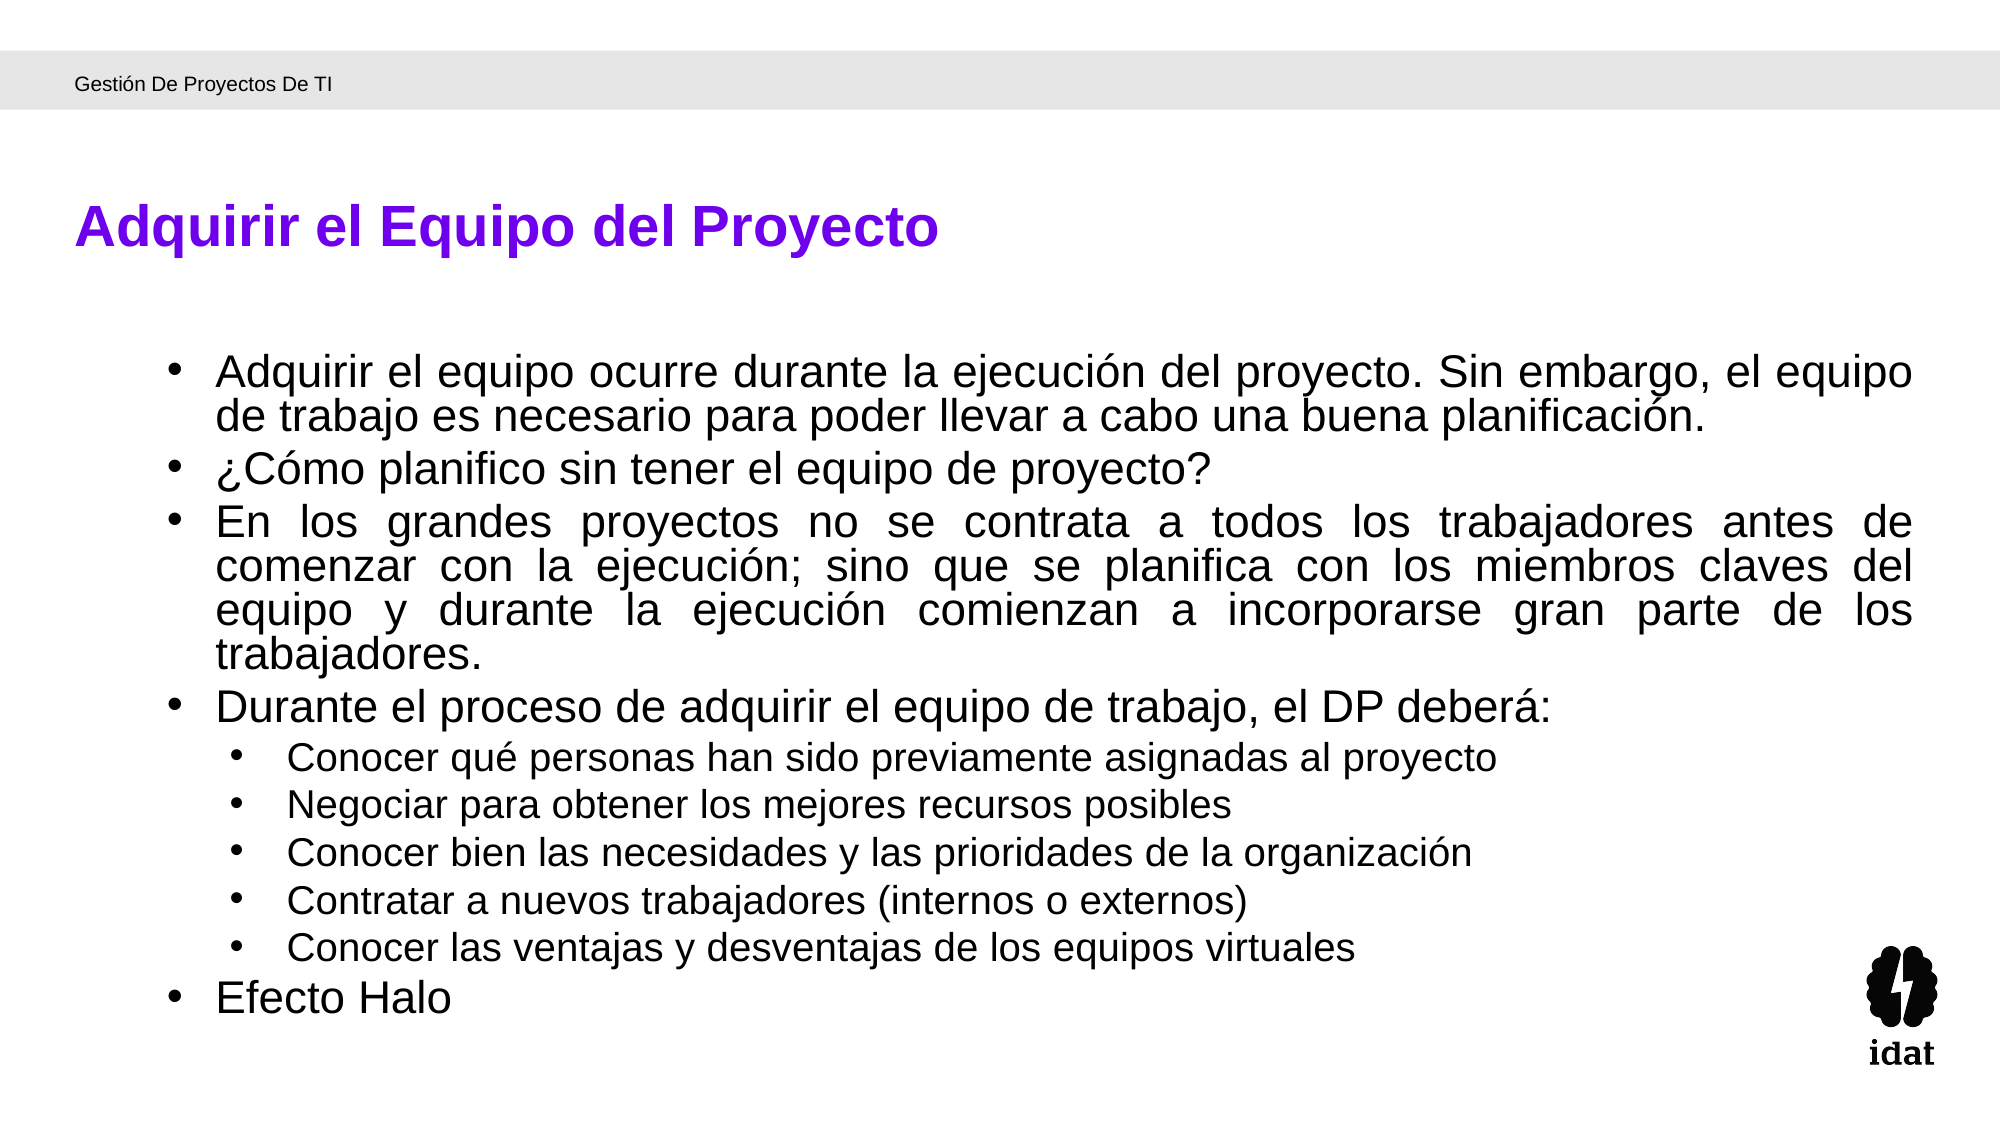

Gestión De Proyectos De TI

Adquirir el Equipo del Proyecto
Adquirir el equipo ocurre durante la ejecución del proyecto. Sin embargo, el equipo de trabajo es necesario para poder llevar a cabo una buena planificación.
¿Cómo planifico sin tener el equipo de proyecto?
En los grandes proyectos no se contrata a todos los trabajadores antes de comenzar con la ejecución; sino que se planifica con los miembros claves del equipo y durante la ejecución comienzan a incorporarse gran parte de los trabajadores.
Durante el proceso de adquirir el equipo de trabajo, el DP deberá:
Conocer qué personas han sido previamente asignadas al proyecto
Negociar para obtener los mejores recursos posibles
Conocer bien las necesidades y las prioridades de la organización
Contratar a nuevos trabajadores (internos o externos)
Conocer las ventajas y desventajas de los equipos virtuales
Efecto Halo